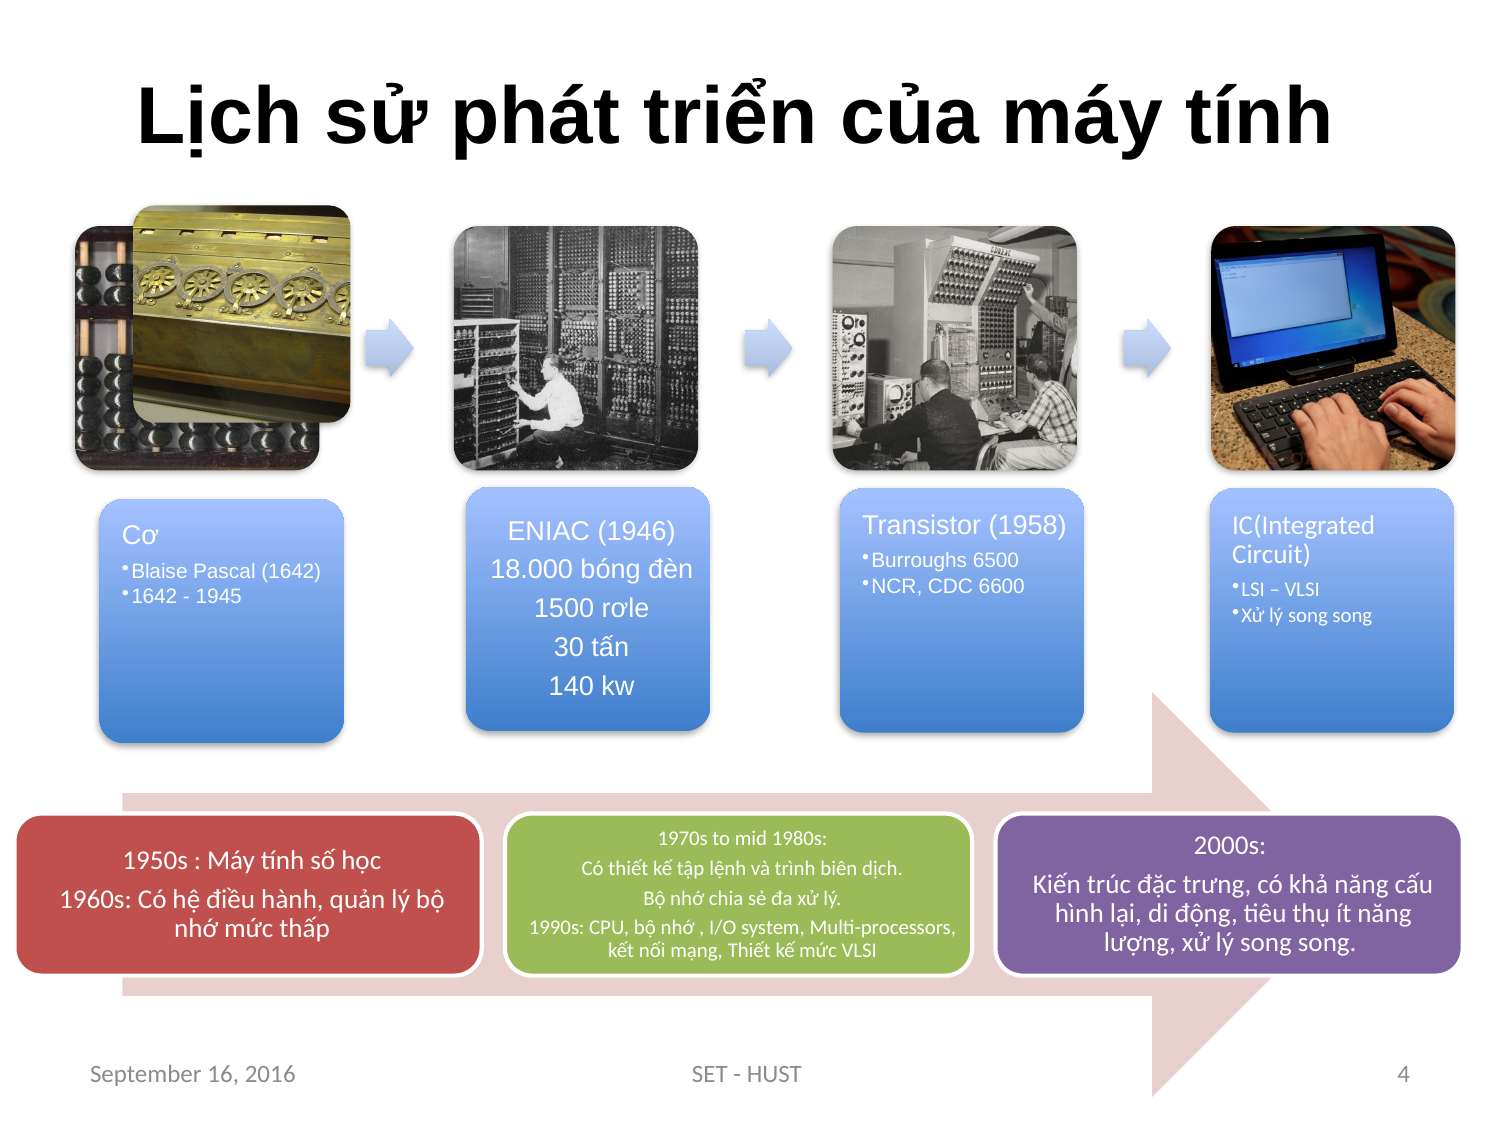

Cơ
Blaise Pascal (1642)
1642 - 1945

ENIAC (1946)
18.000 bóng đèn
1500 rơle
30 tấn
140 kw

Transistor (1958)
Burroughs 6500
NCR, CDC 6600

IC(Integrated Circuit)
LSI – VLSI
Xử lý song song
# Lịch sử phát triển của máy tính

1950s : Máy tính số học
1960s: Có hệ điều hành, quản lý bộ nhớ mức thấp
1970s to mid 1980s:
Có thiết kế tập lệnh và trình biên dịch.
Bộ nhớ chia sẻ đa xử lý.
1990s: CPU, bộ nhớ , I/O system, Multi-processors, kết nối mạng, Thiết kế mức VLSI
2000s:
Kiến trúc đặc trưng, có khả năng cấu hình lại, di động, tiêu thụ ít năng lượng, xử lý song song.
September 16, 2016
SET - HUST
4